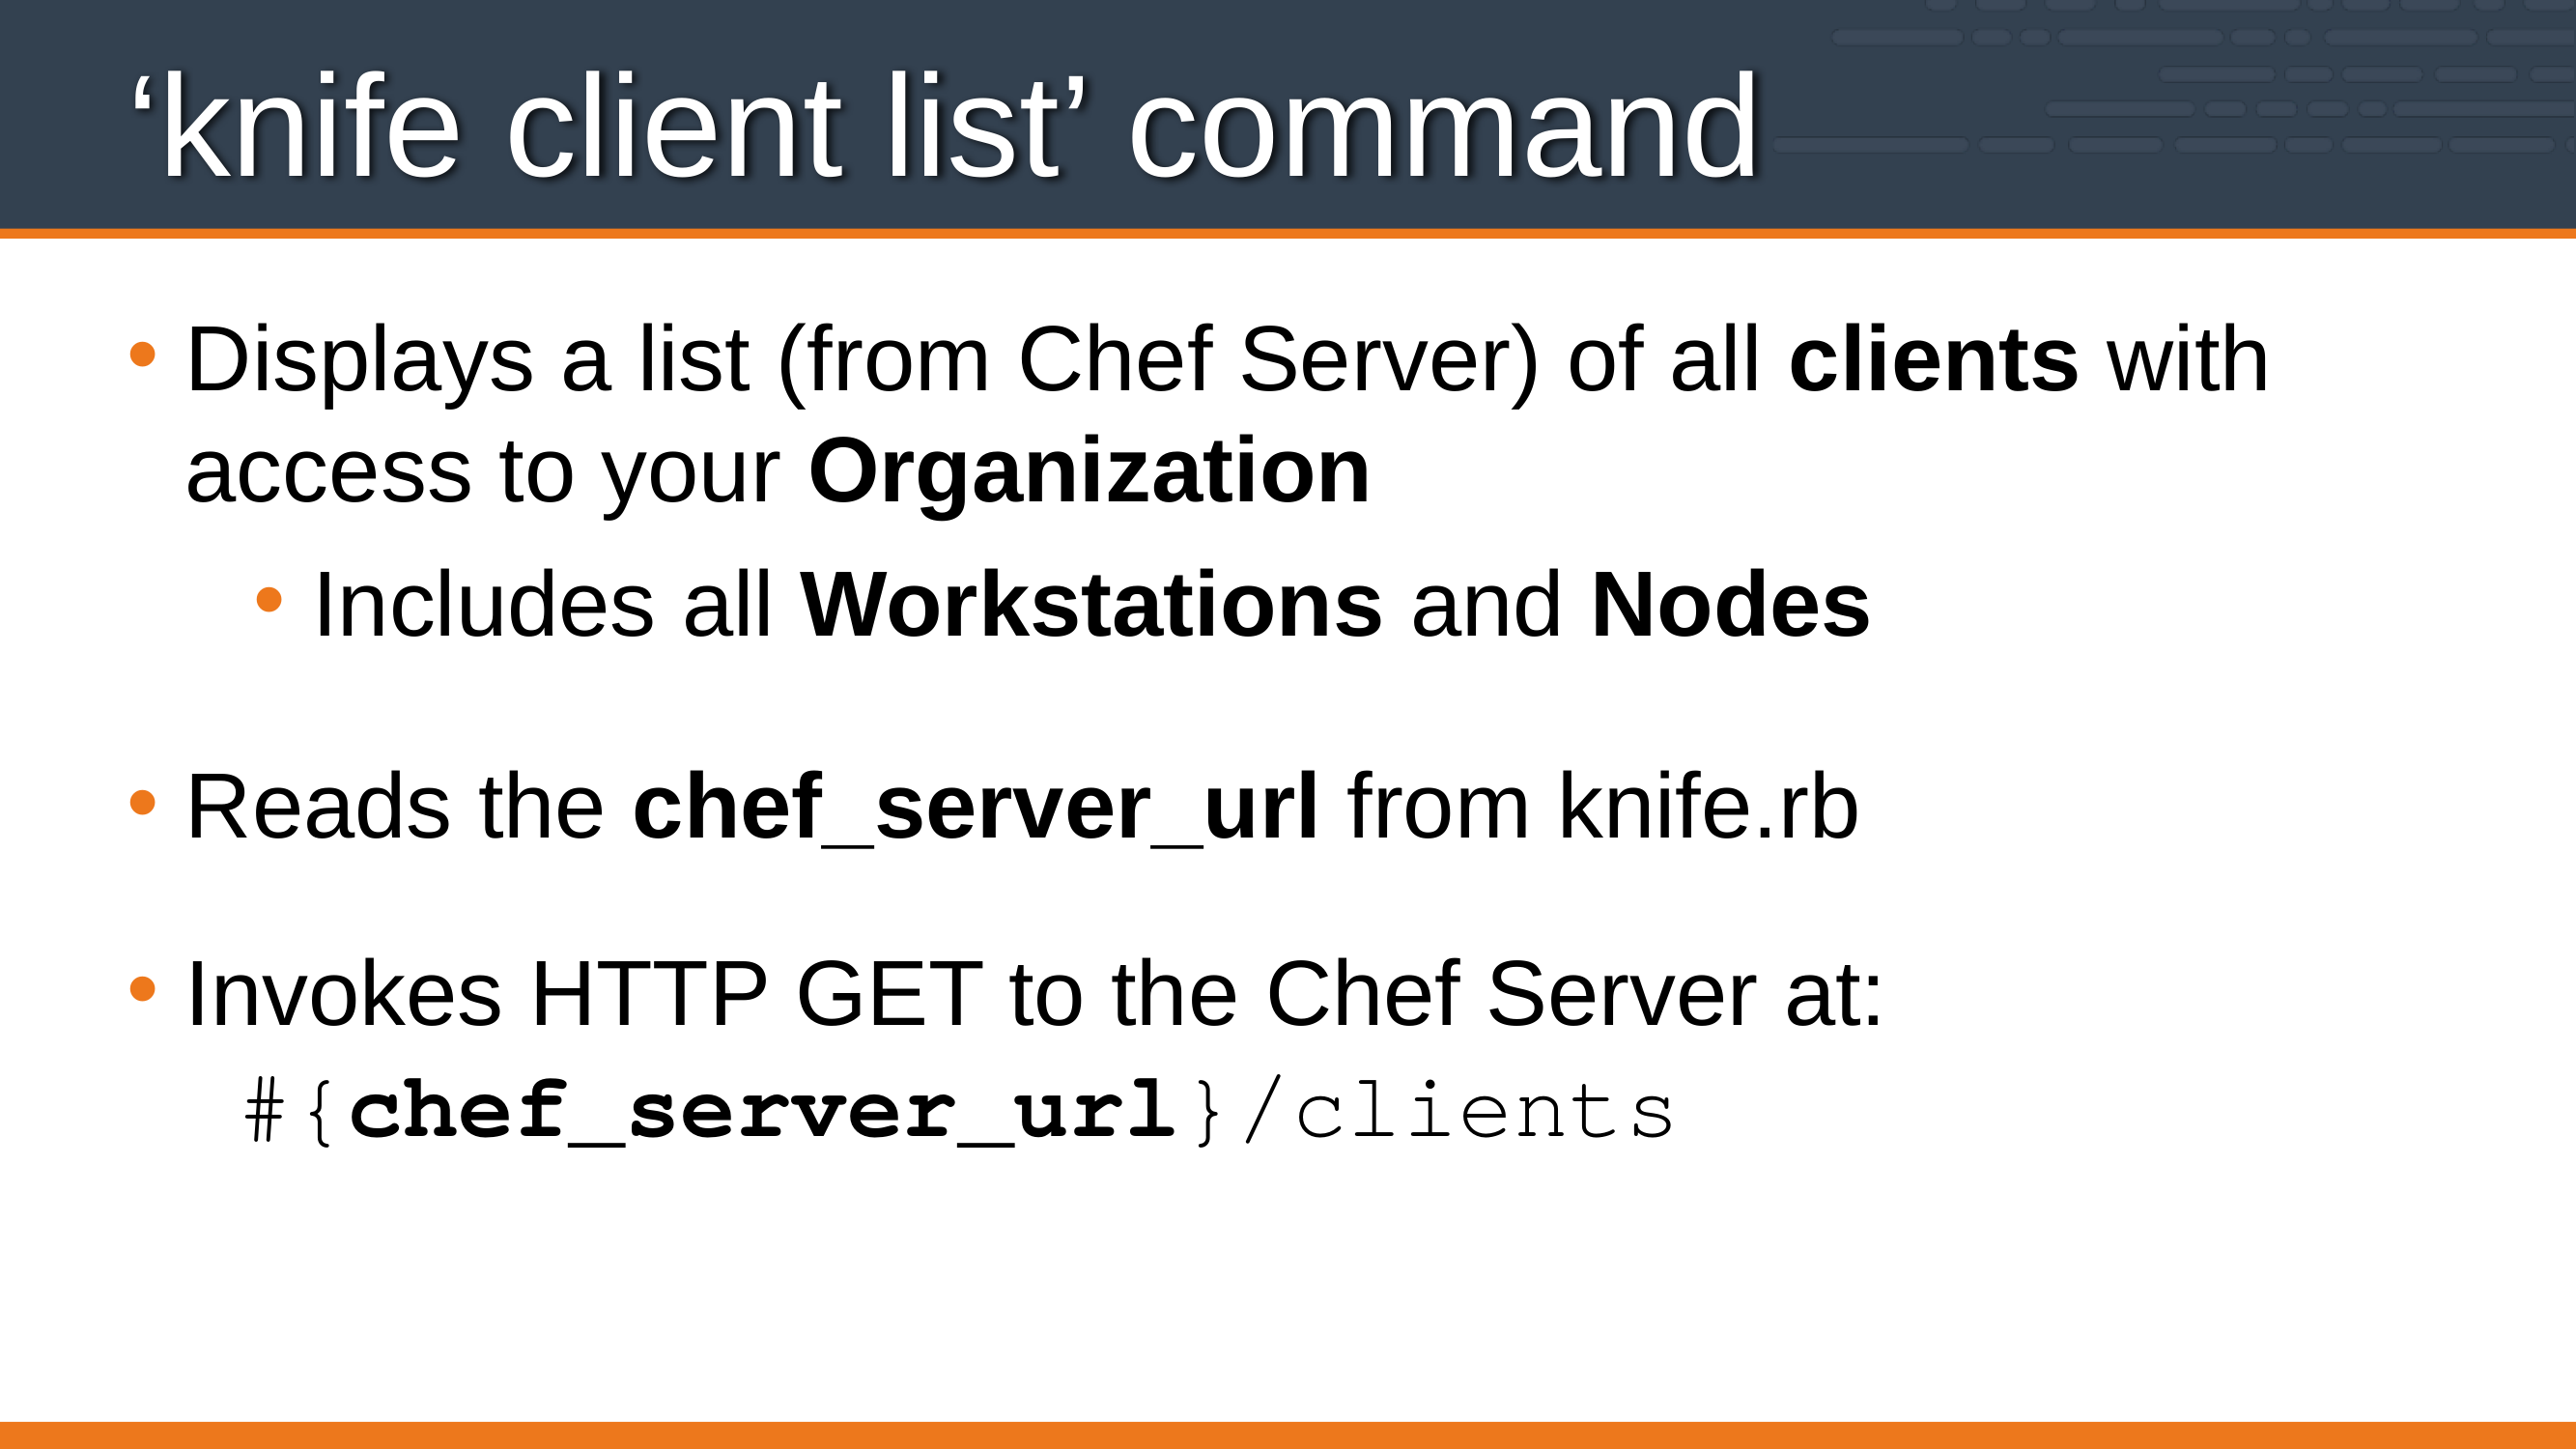

‘knife client list’ command
Displays a list (from Chef Server) of all clients with access to your Organization
Includes all Workstations and Nodes
Reads the chef_server_url from knife.rb

Invokes HTTP GET to the Chef Server at:
  #{chef_server_url}/clients